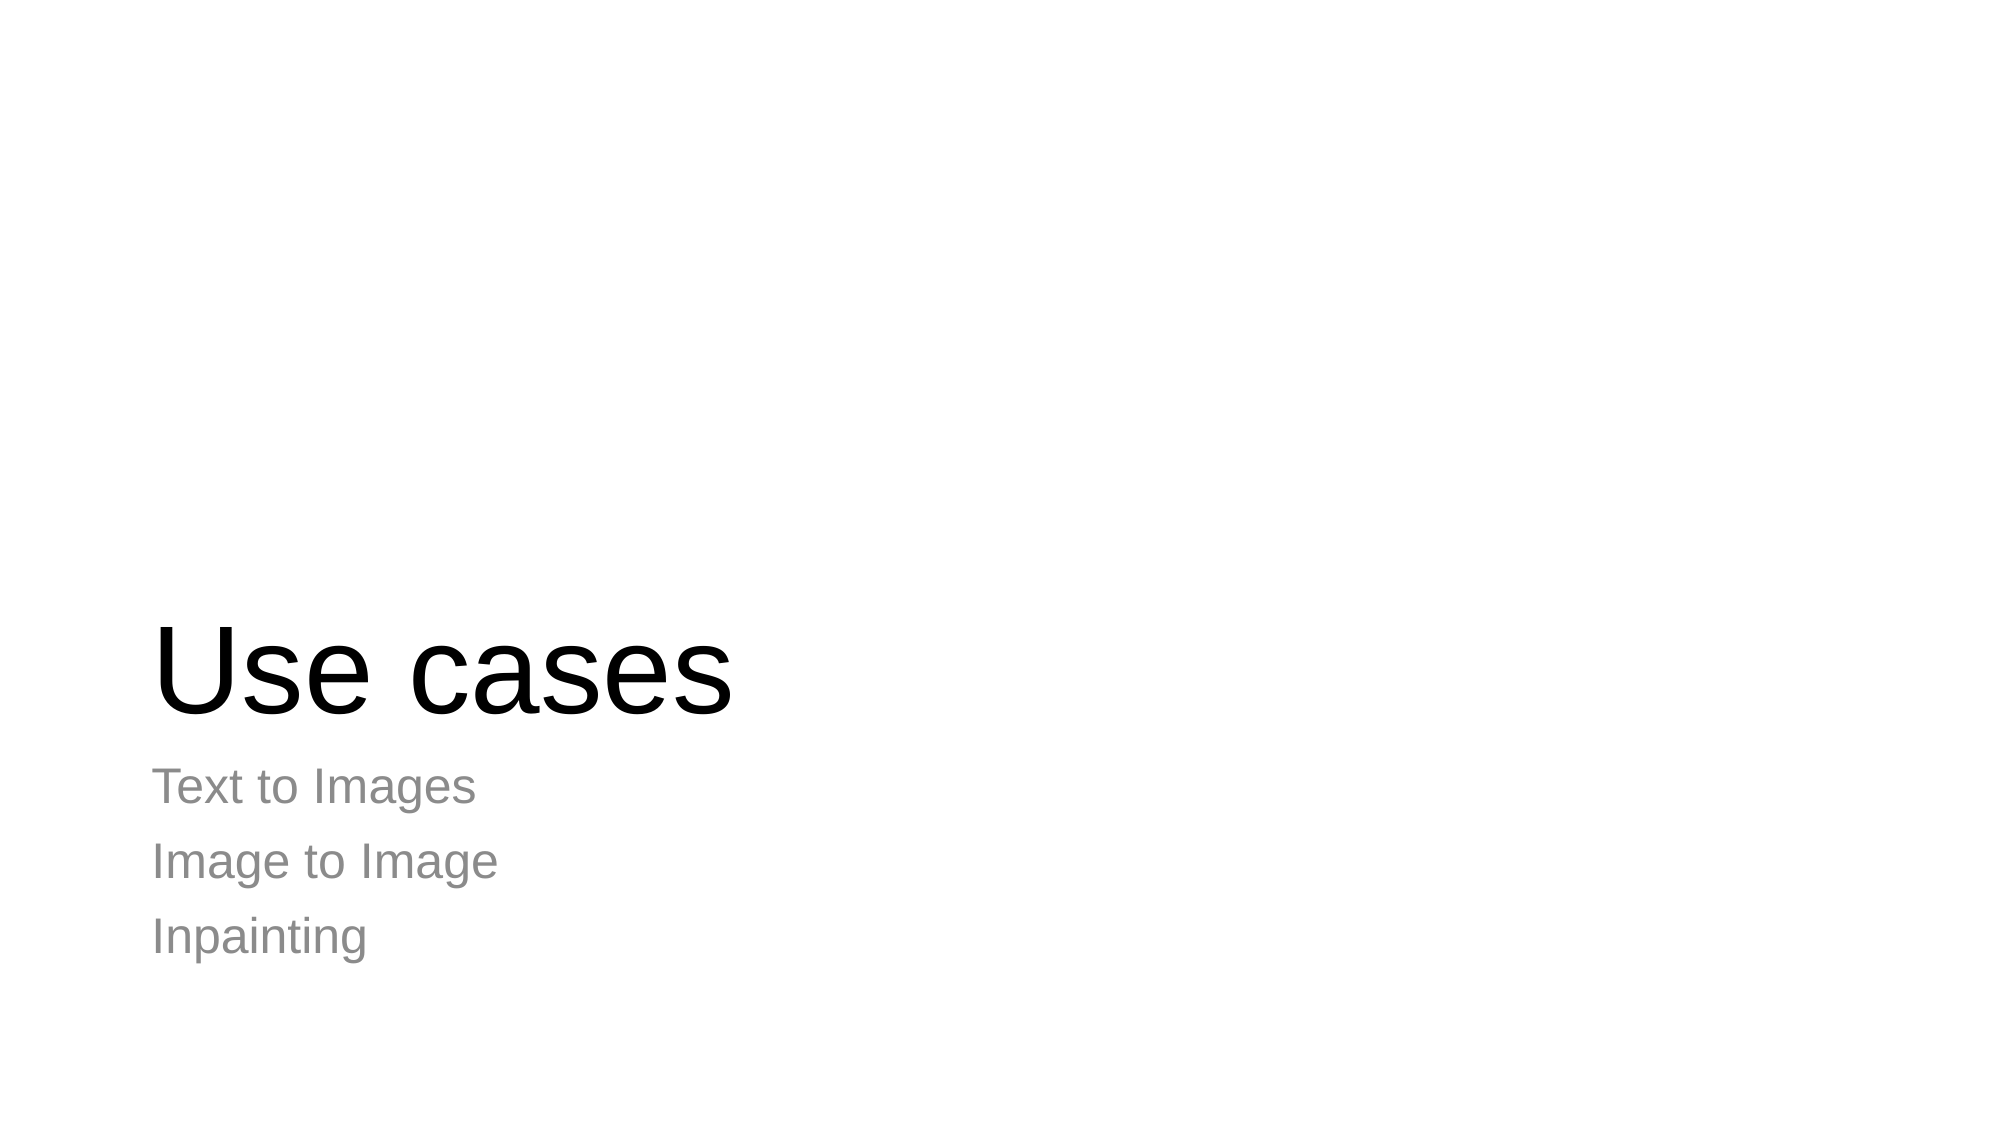

# Use cases
Text to Images
Image to Image
Inpainting